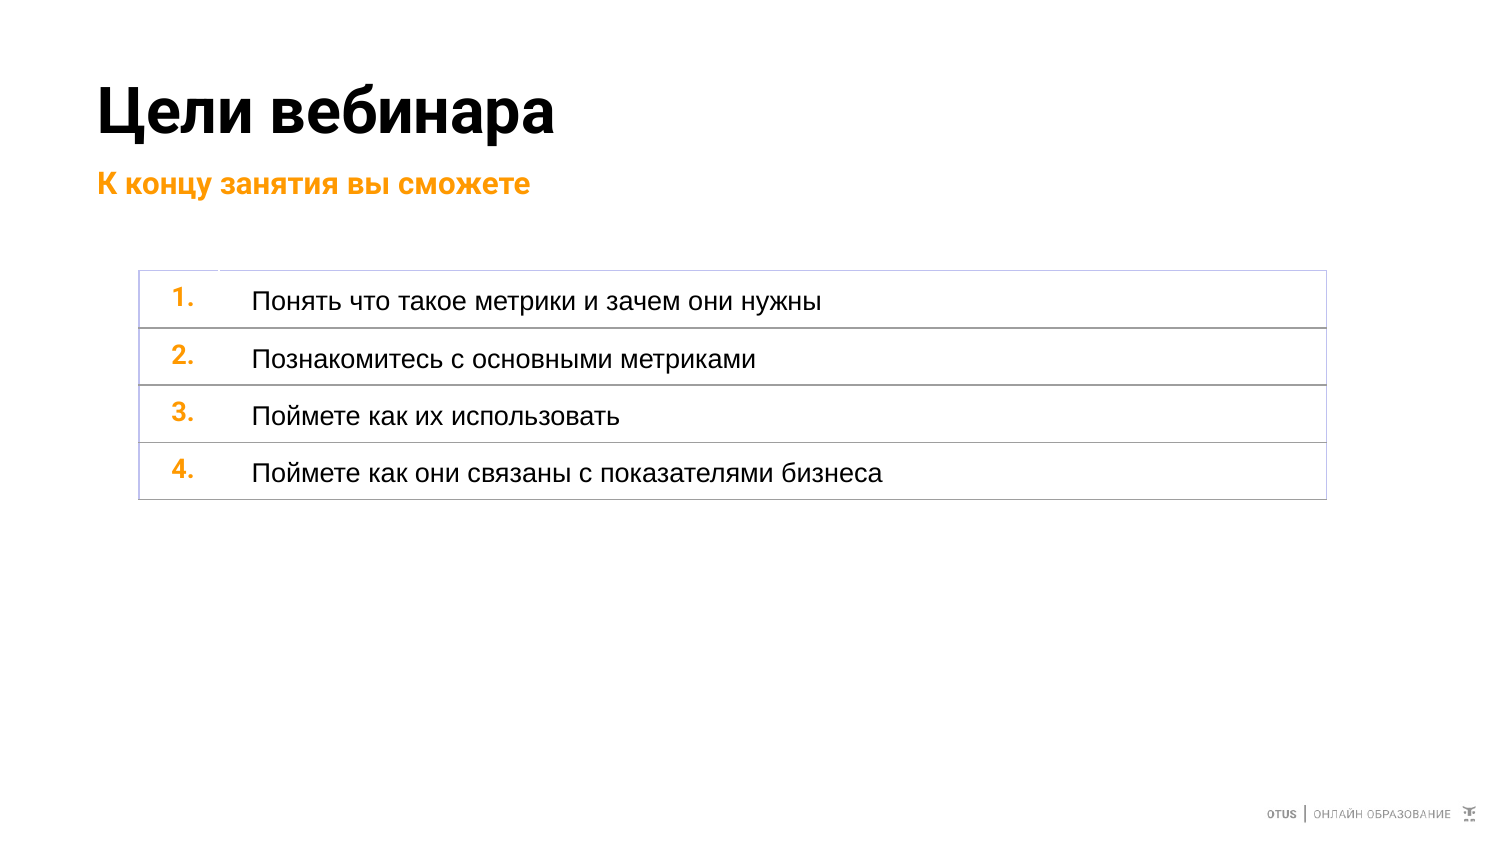

# Цели вебинара
К концу занятия вы сможете
| 1. | Понять что такое метрики и зачем они нужны |
| --- | --- |
| 2. | Познакомитесь с основными метриками |
| 3. | Поймете как их использовать |
| 4. | Поймете как они связаны с показателями бизнеса |